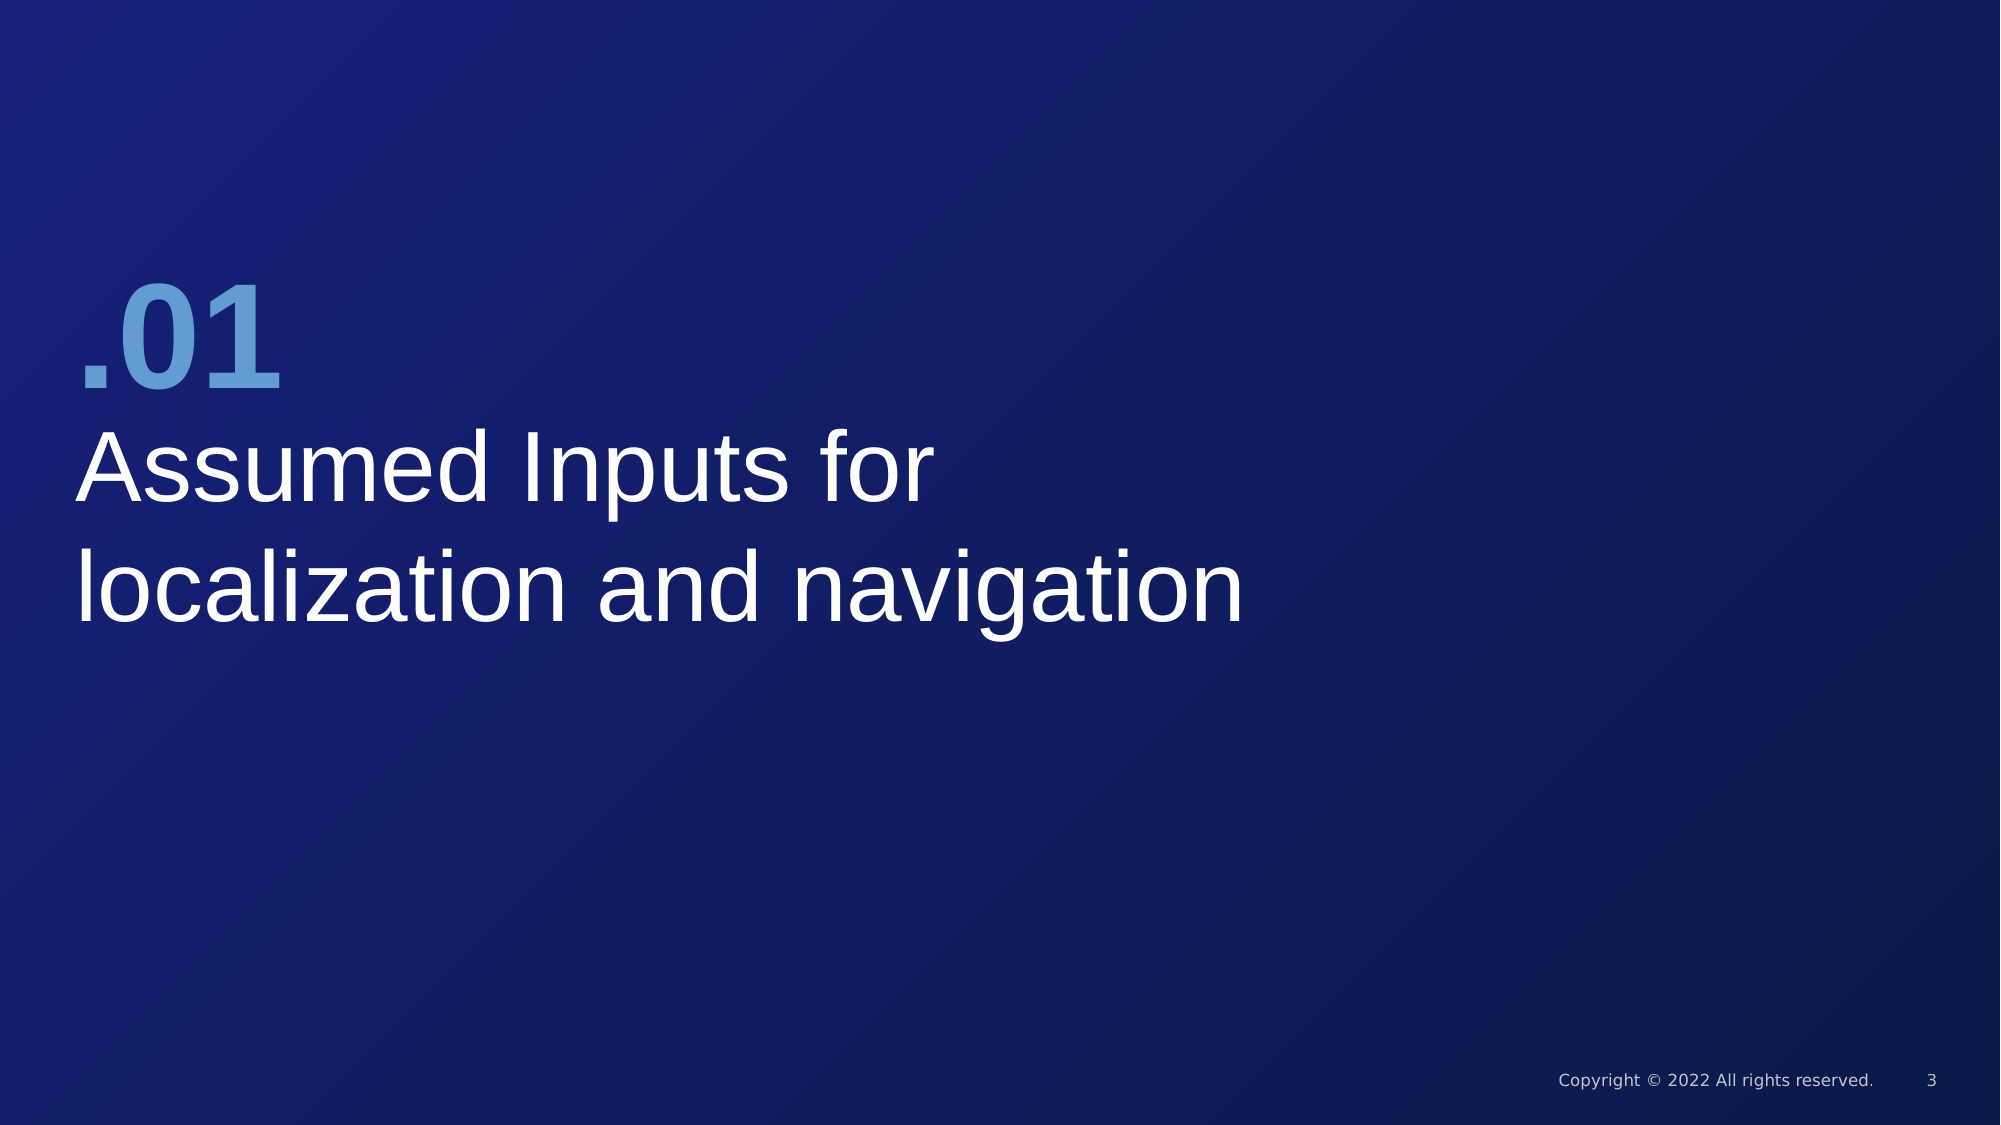

.01
Assumed Inputs for localization and navigation